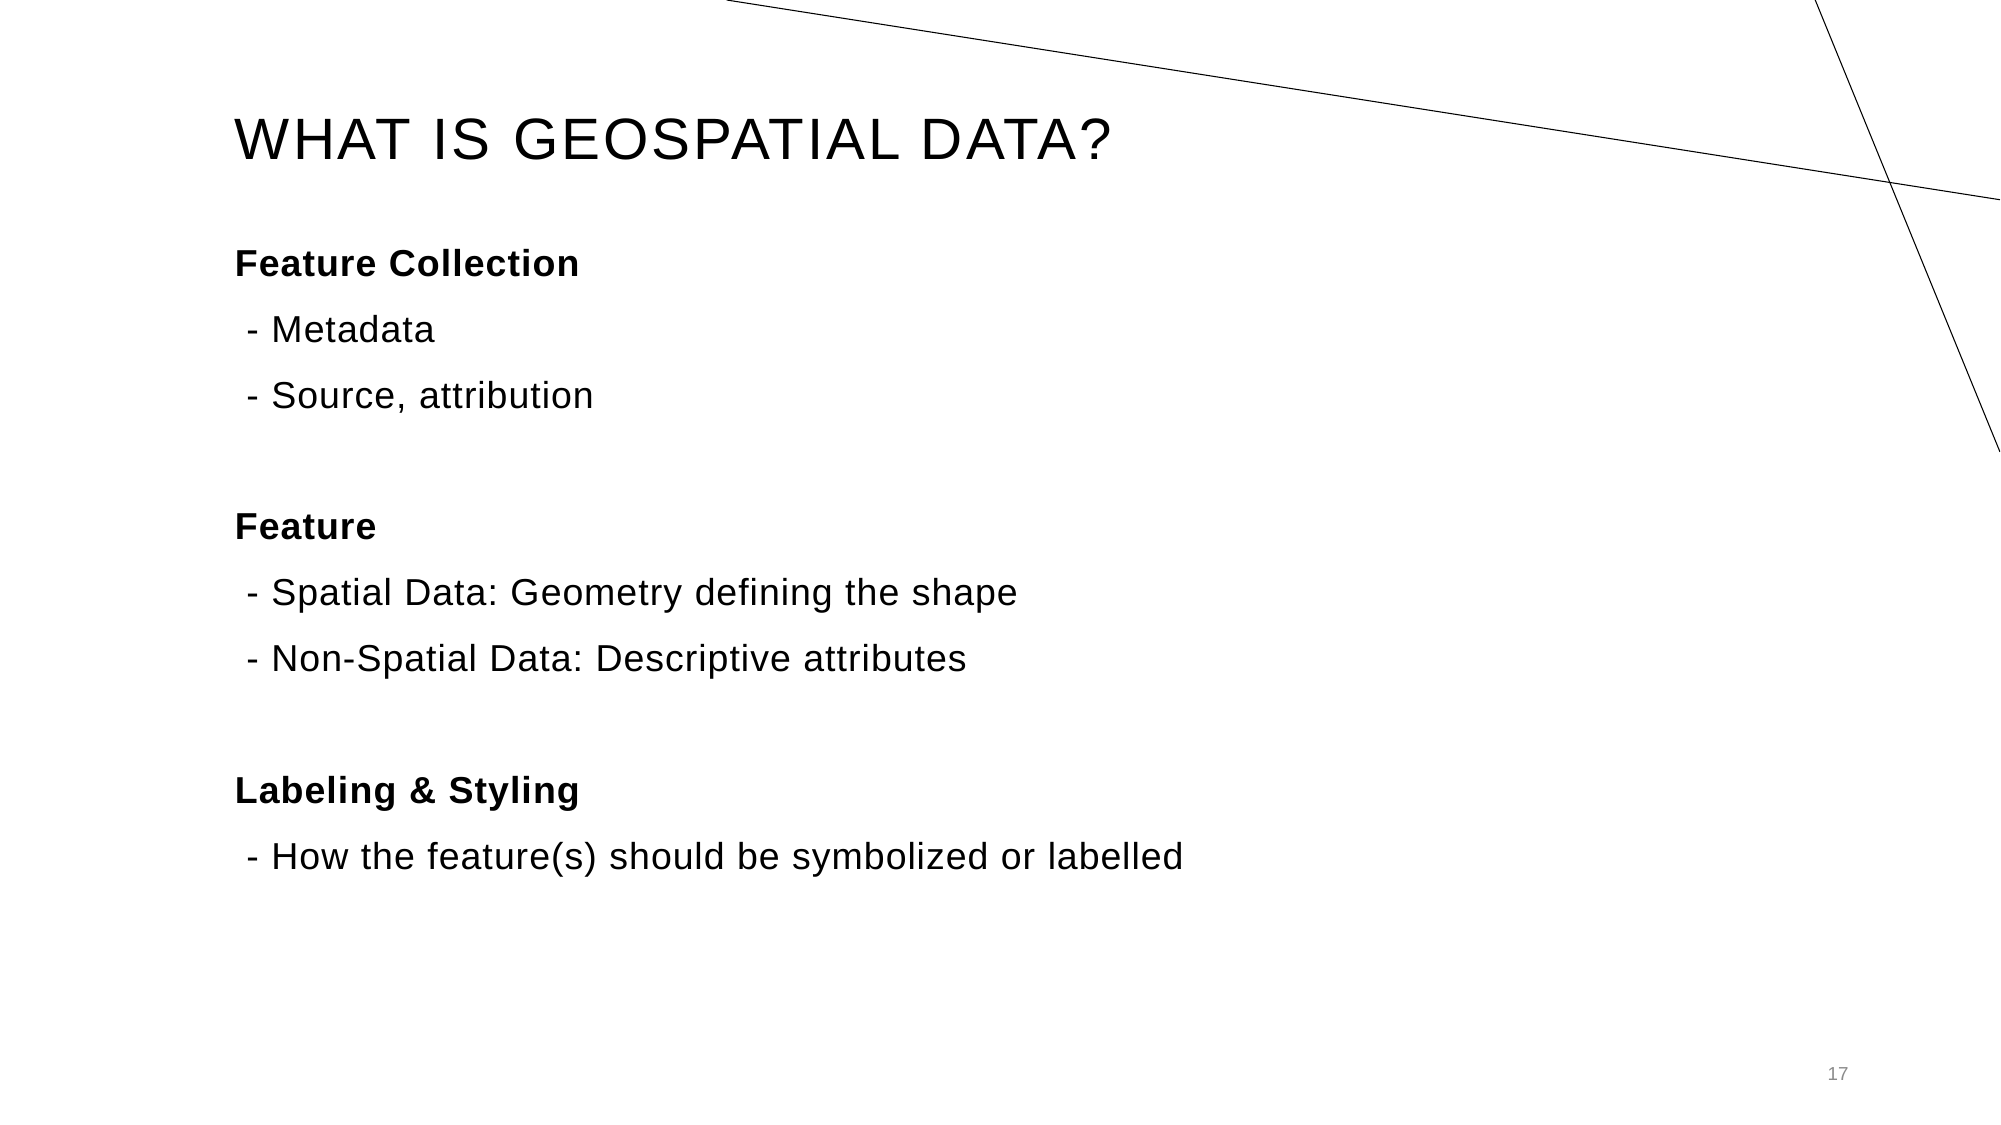

# What is Geospatial Data?
Feature Collection
 - Metadata
 - Source, attribution

Feature
 - Spatial Data: Geometry defining the shape
 - Non-Spatial Data: Descriptive attributes

Labeling & Styling
 - How the feature(s) should be symbolized or labelled
17